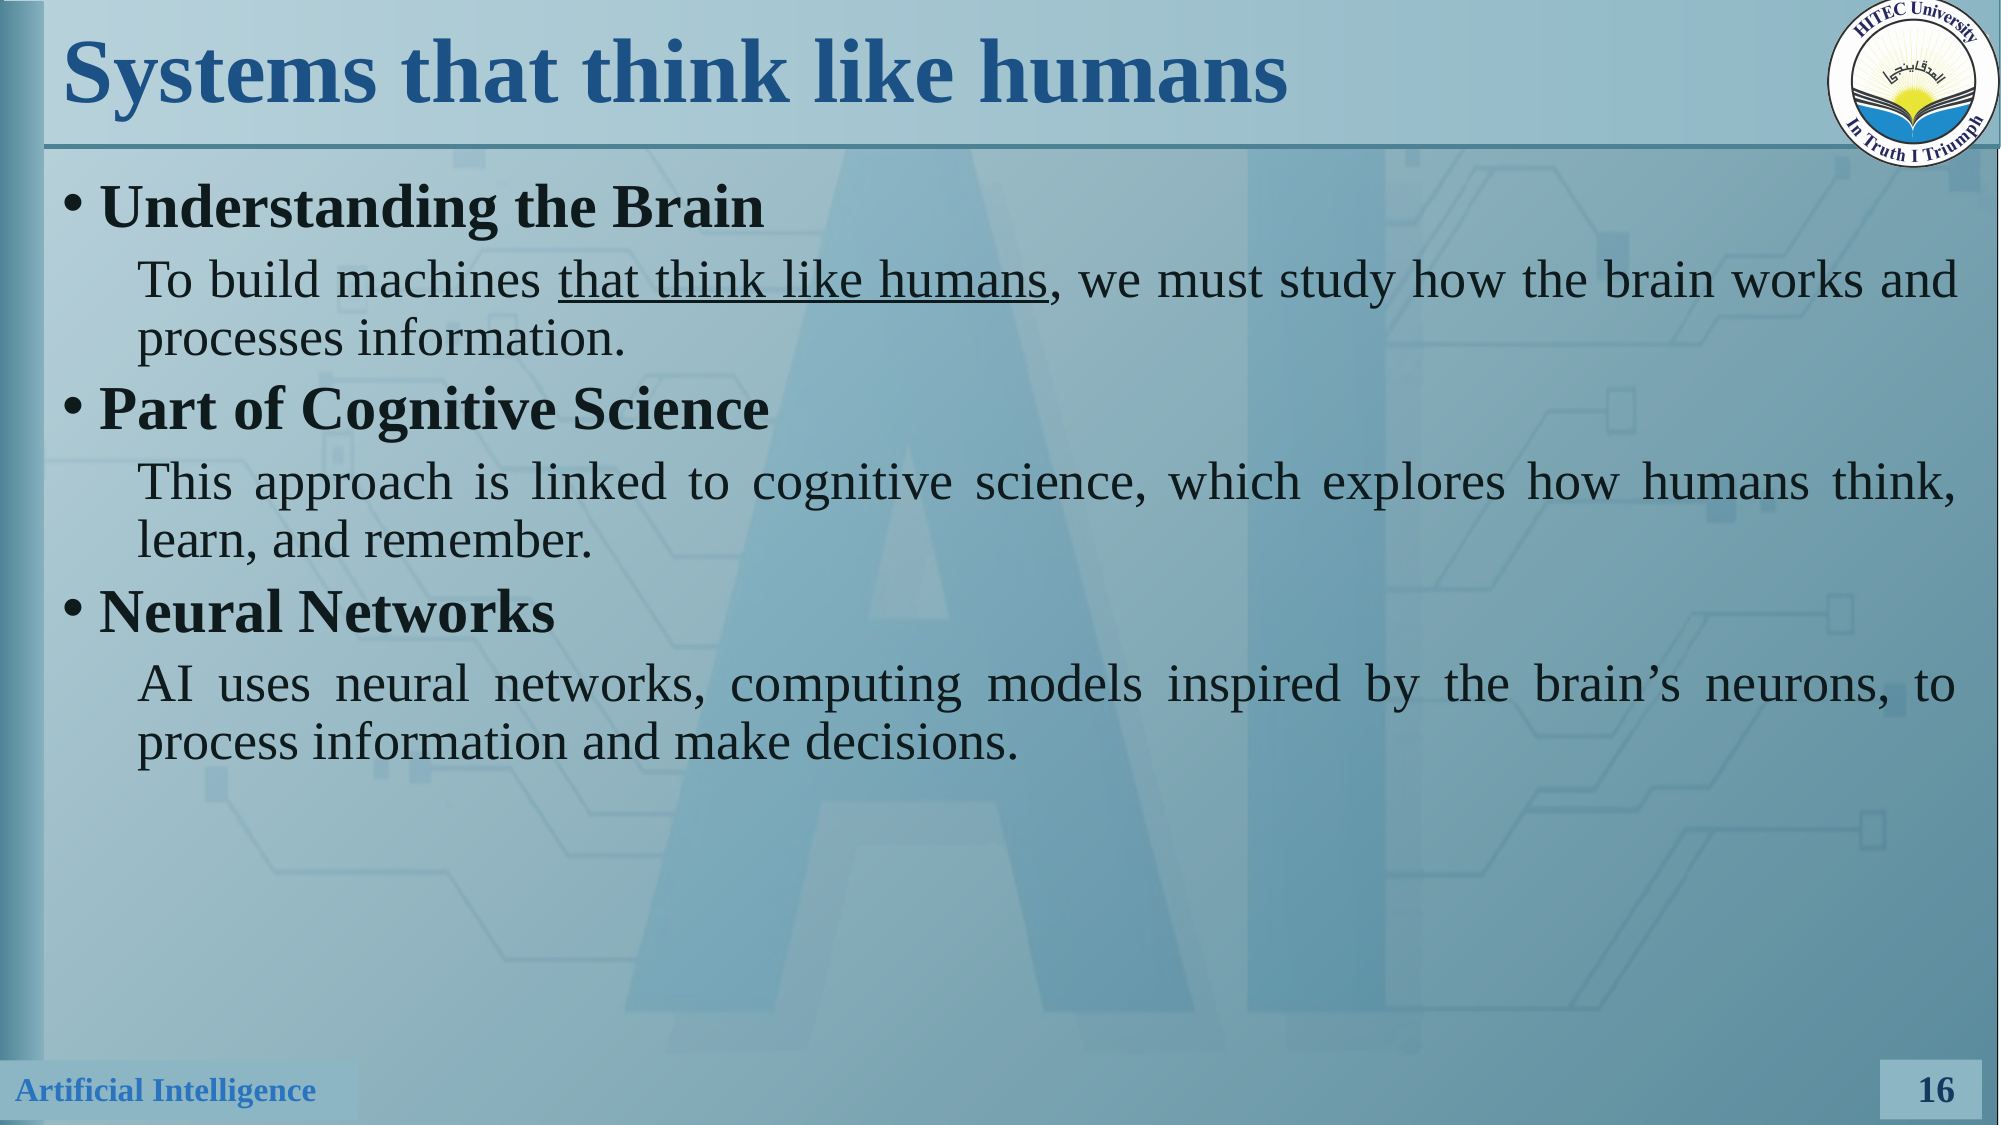

# Systems that think like humans
Understanding the Brain
To build machines that think like humans, we must study how the brain works and processes information.
Part of Cognitive Science
This approach is linked to cognitive science, which explores how humans think, learn, and remember.
Neural Networks
AI uses neural networks, computing models inspired by the brain’s neurons, to process information and make decisions.
16